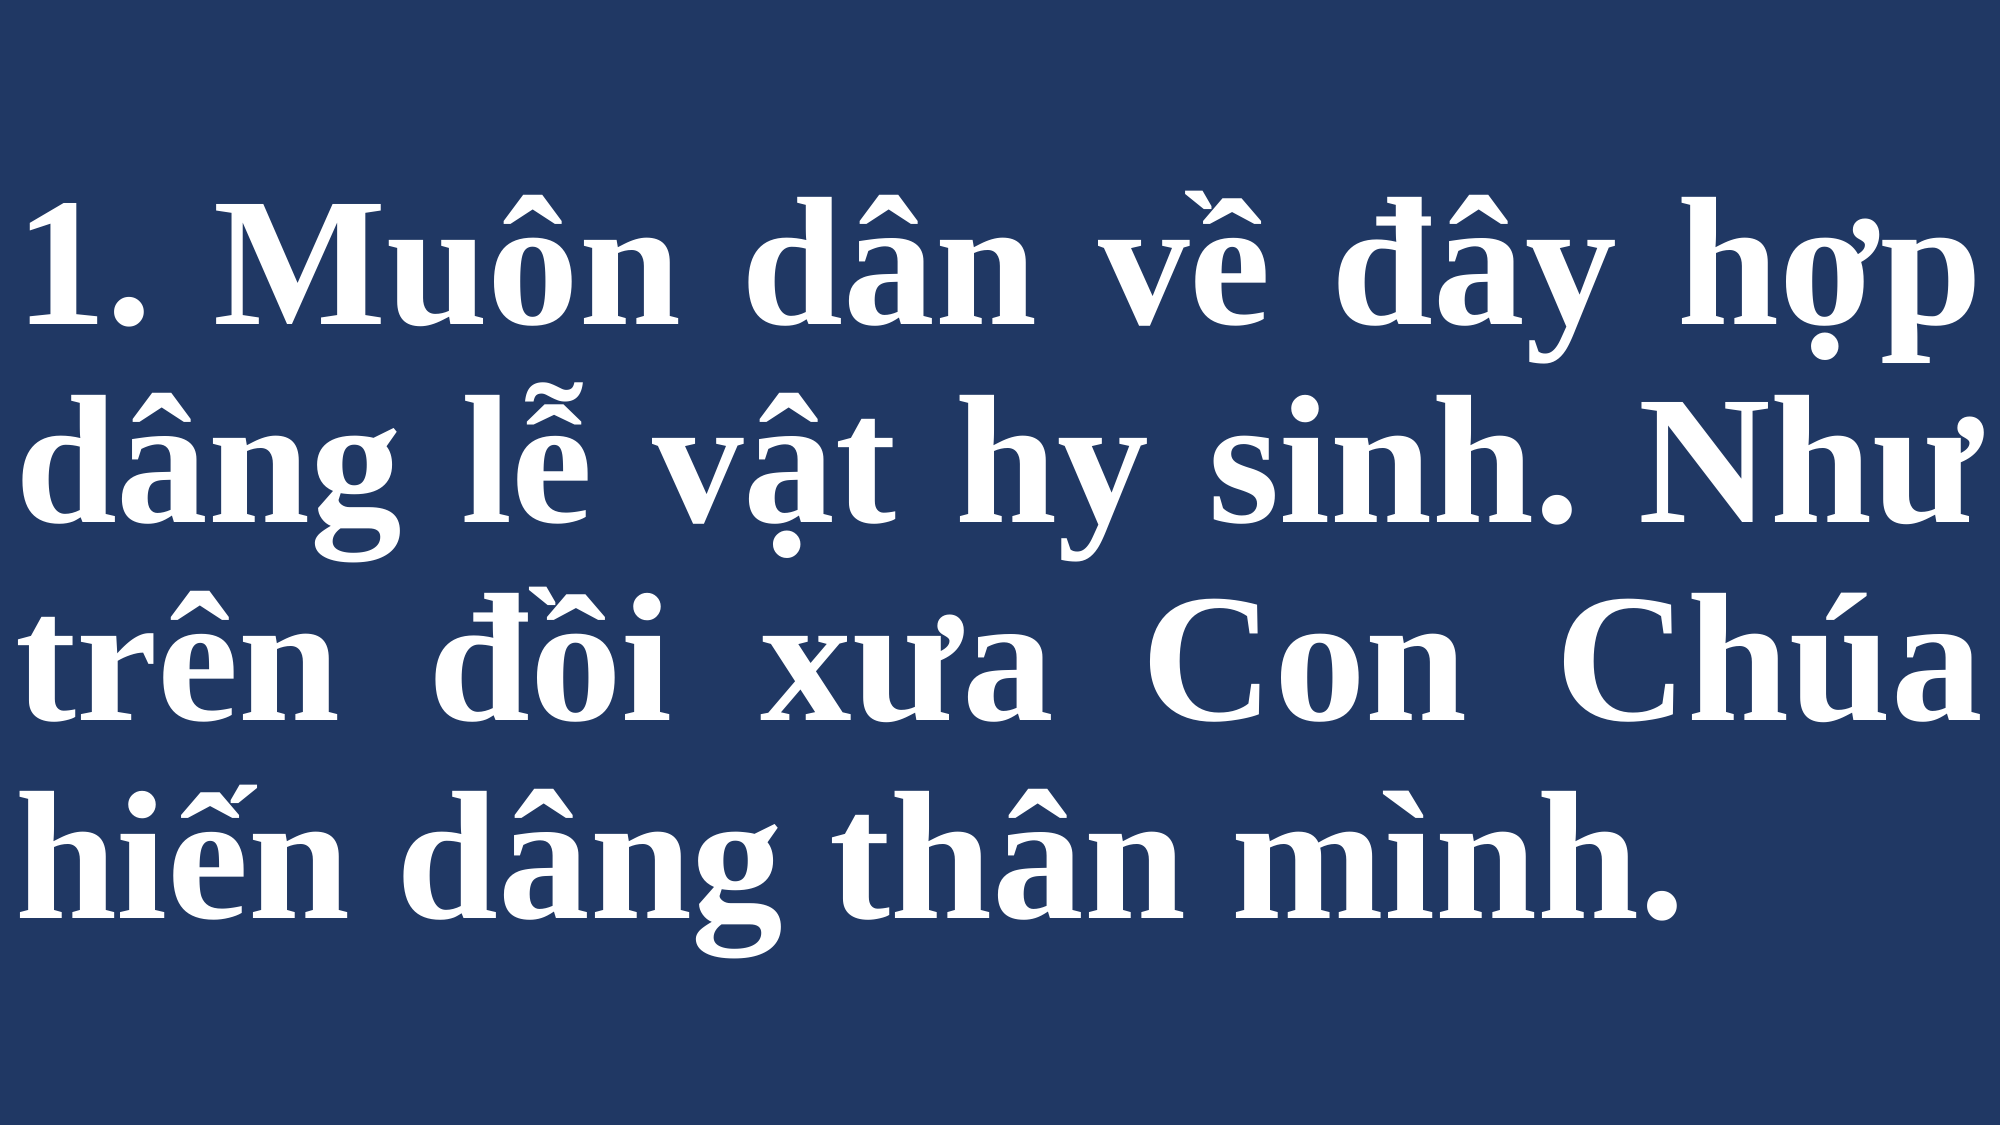

# 1. Muôn dân về đây hợp dâng lễ vật hy sinh. Như trên đồi xưa Con Chúa hiến dâng thân mình.